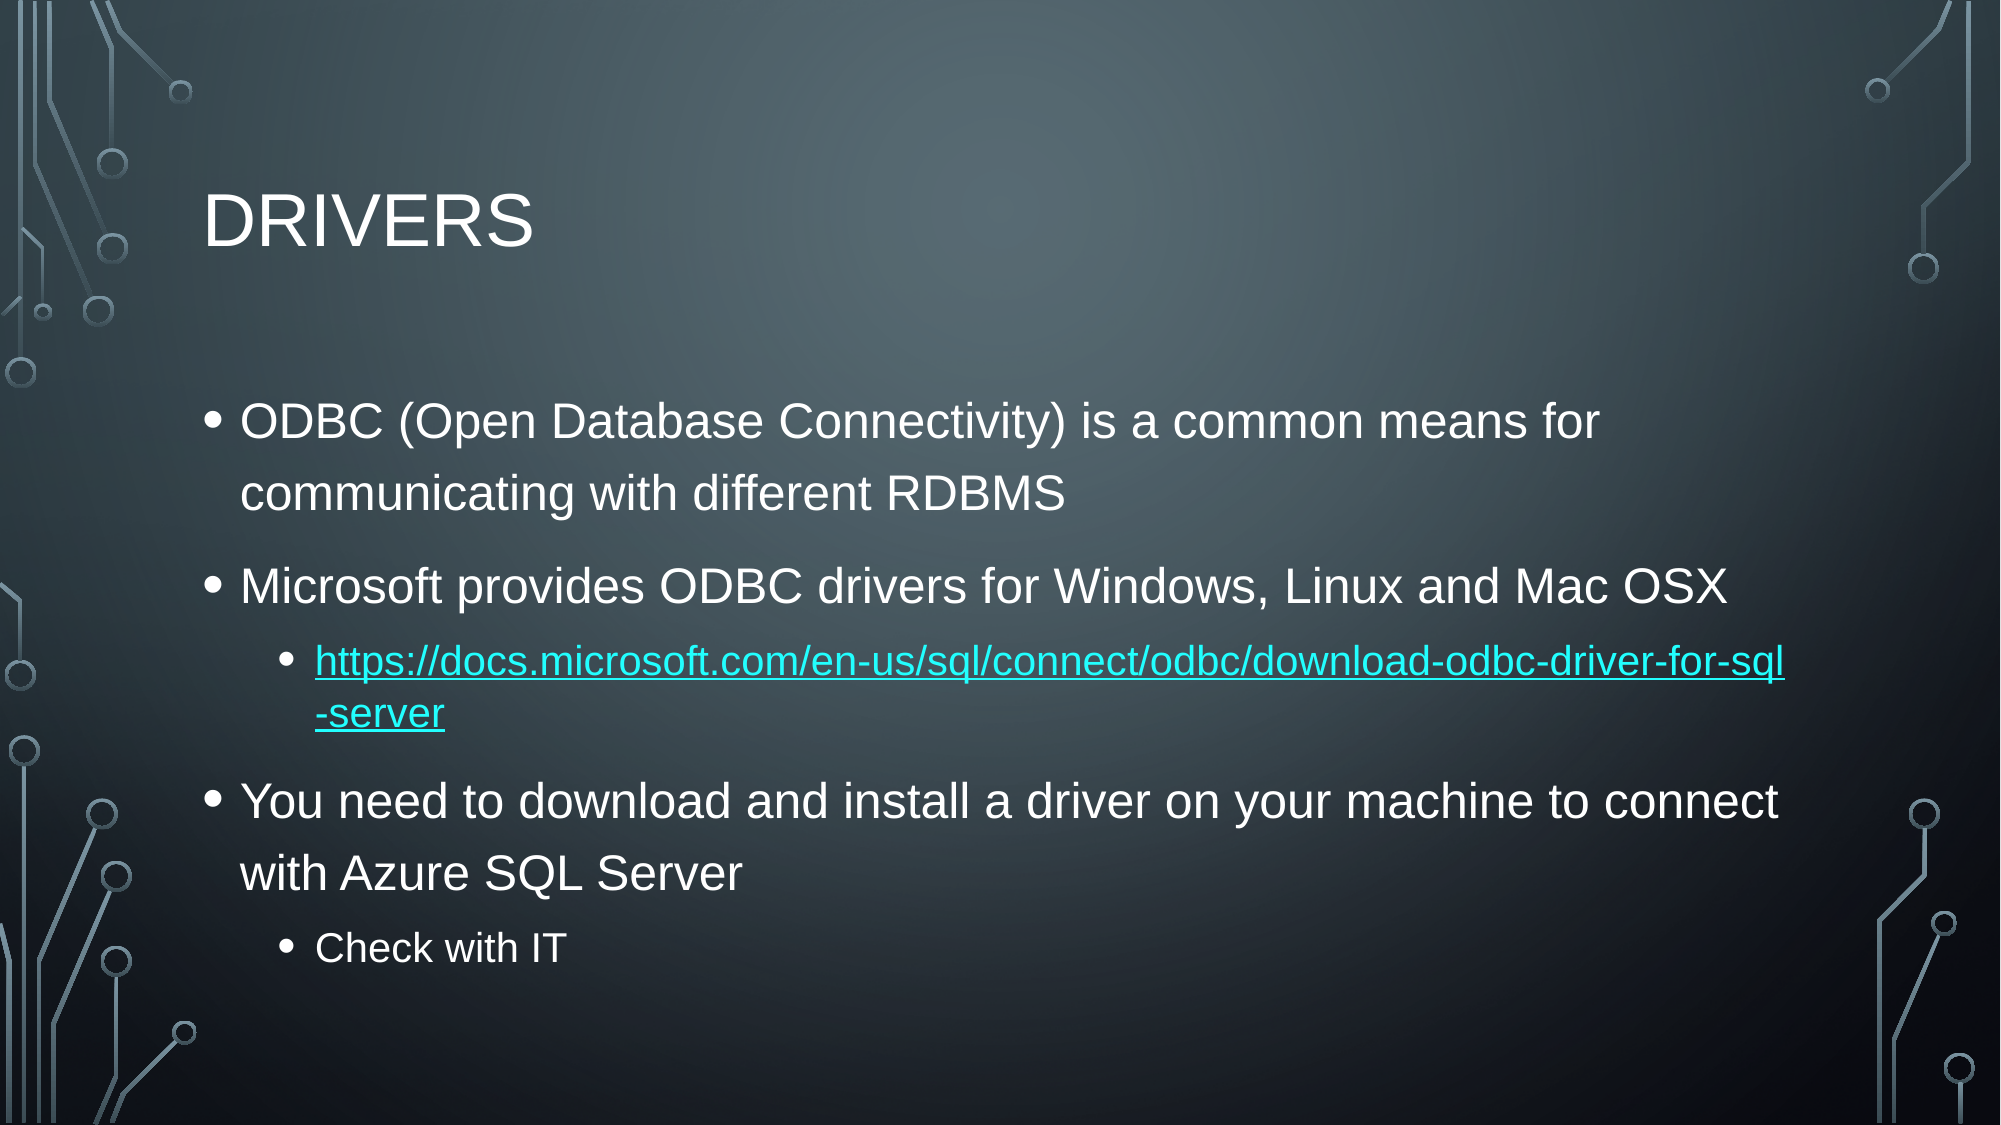

# Drivers
ODBC (Open Database Connectivity) is a common means for communicating with different RDBMS
Microsoft provides ODBC drivers for Windows, Linux and Mac OSX
https://docs.microsoft.com/en-us/sql/connect/odbc/download-odbc-driver-for-sql-server
You need to download and install a driver on your machine to connect with Azure SQL Server
Check with IT